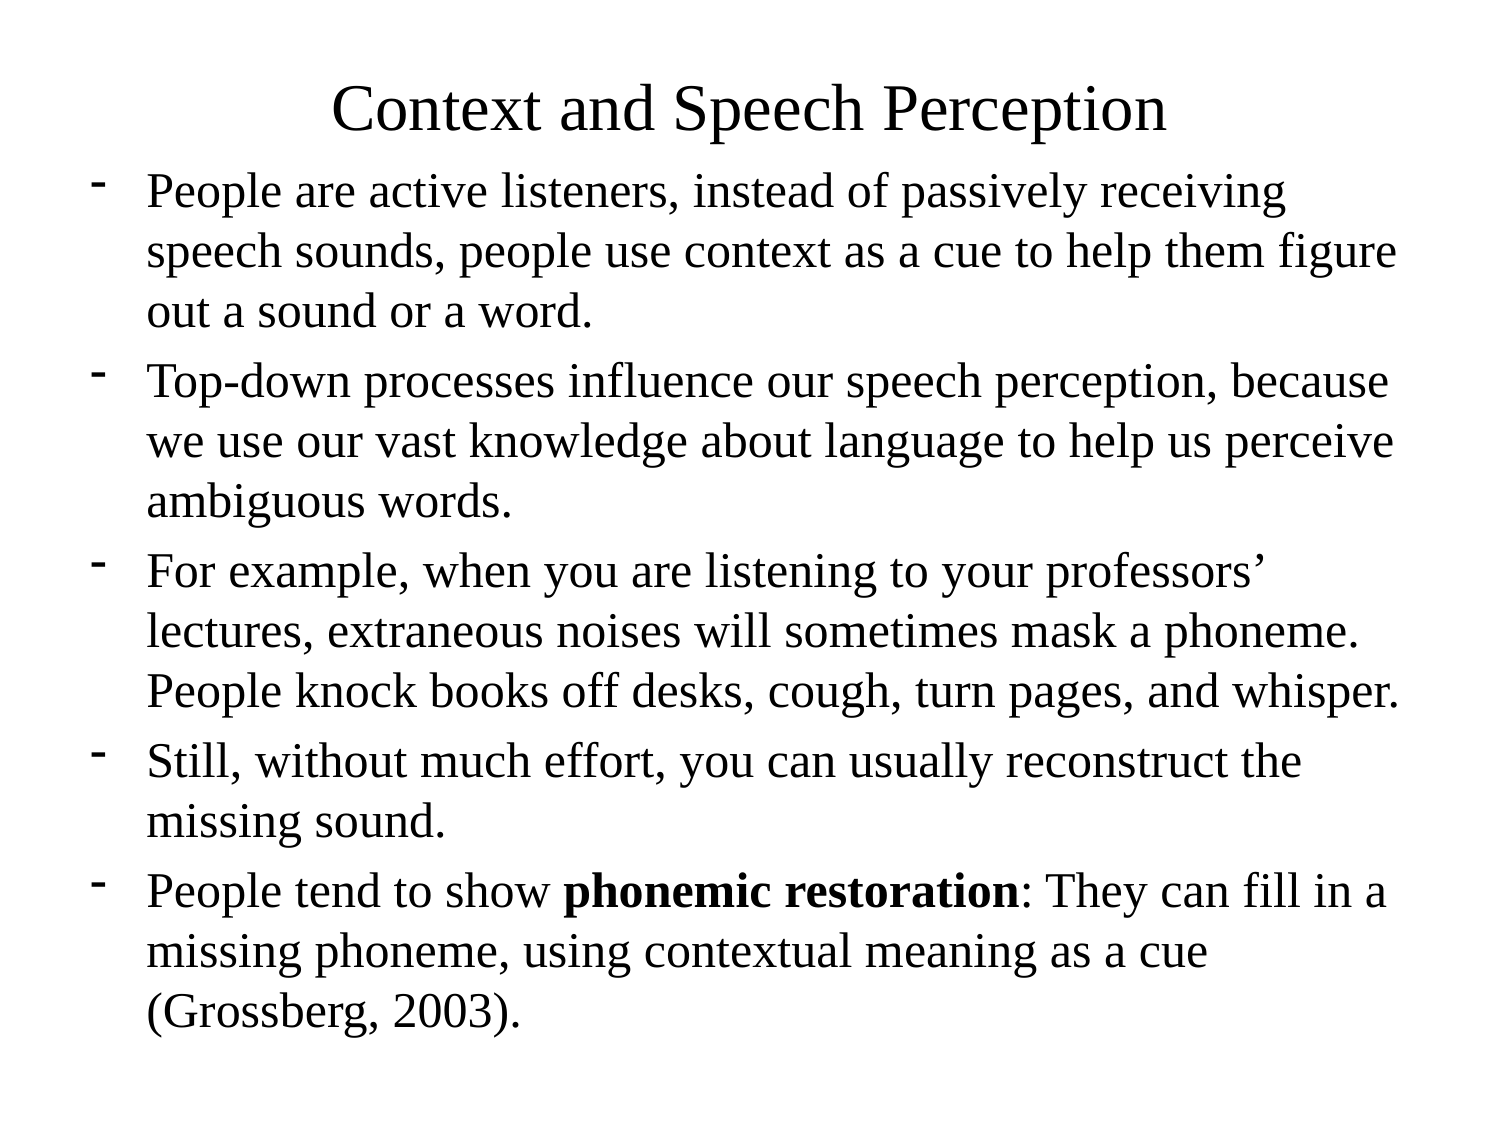

# Context and Speech Perception
People are active listeners, instead of passively receiving speech sounds, people use context as a cue to help them figure out a sound or a word.
Top-down processes influence our speech perception, because we use our vast knowledge about language to help us perceive ambiguous words.
For example, when you are listening to your professors’ lectures, extraneous noises will sometimes mask a phoneme. People knock books off desks, cough, turn pages, and whisper.
Still, without much effort, you can usually reconstruct the missing sound.
People tend to show phonemic restoration: They can fill in a missing phoneme, using contextual meaning as a cue (Grossberg, 2003).